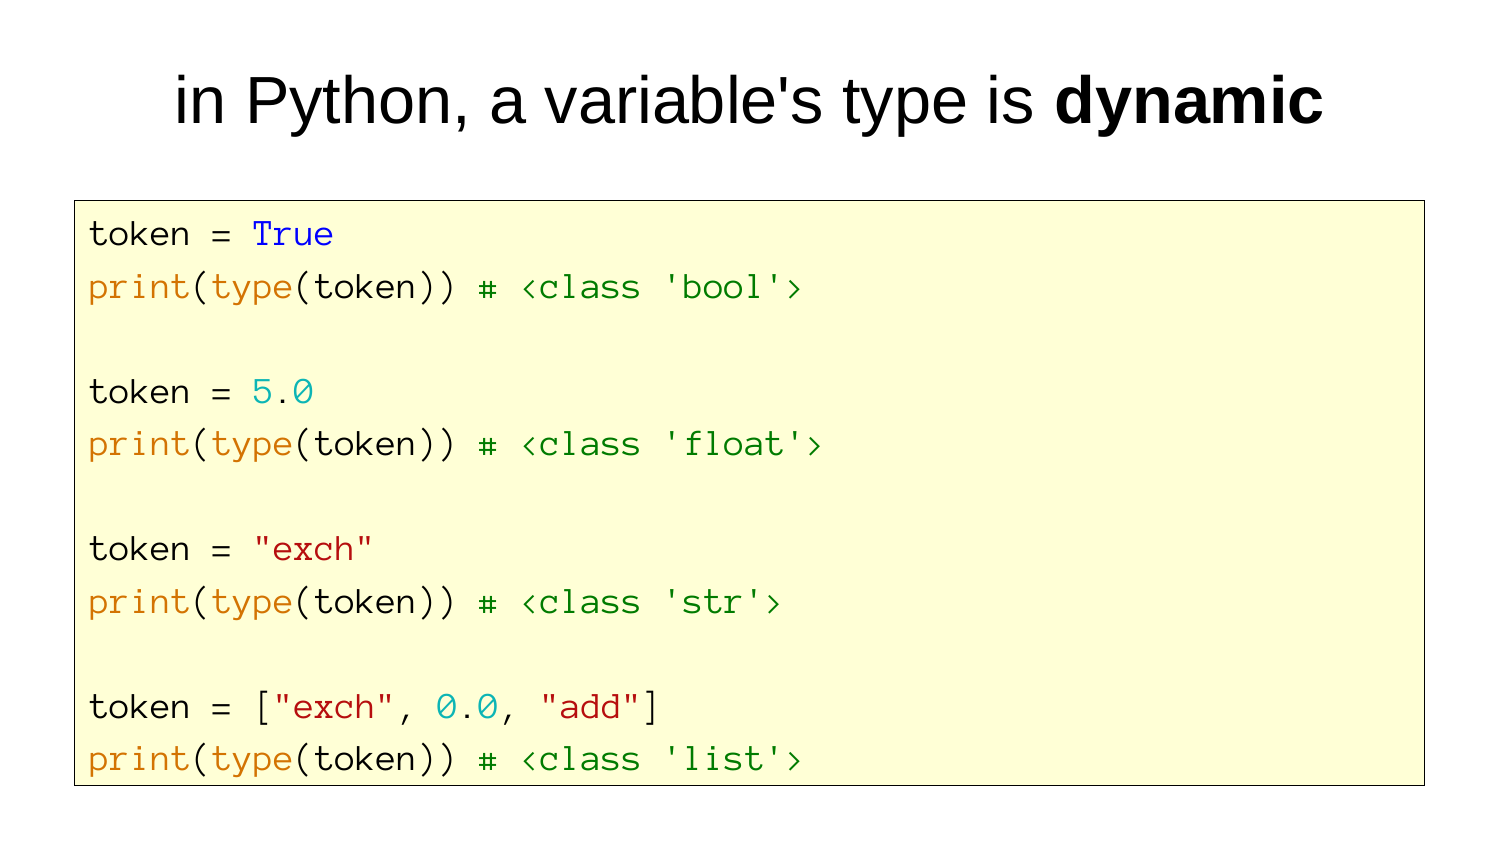

# in Python, a variable's type is dynamic
token = True
print(type(token)) # <class 'bool'>

token = 5.0
print(type(token)) # <class 'float'>

token = "exch"
print(type(token)) # <class 'str'>

token = ["exch", 0.0, "add"]
print(type(token)) # <class 'list'>